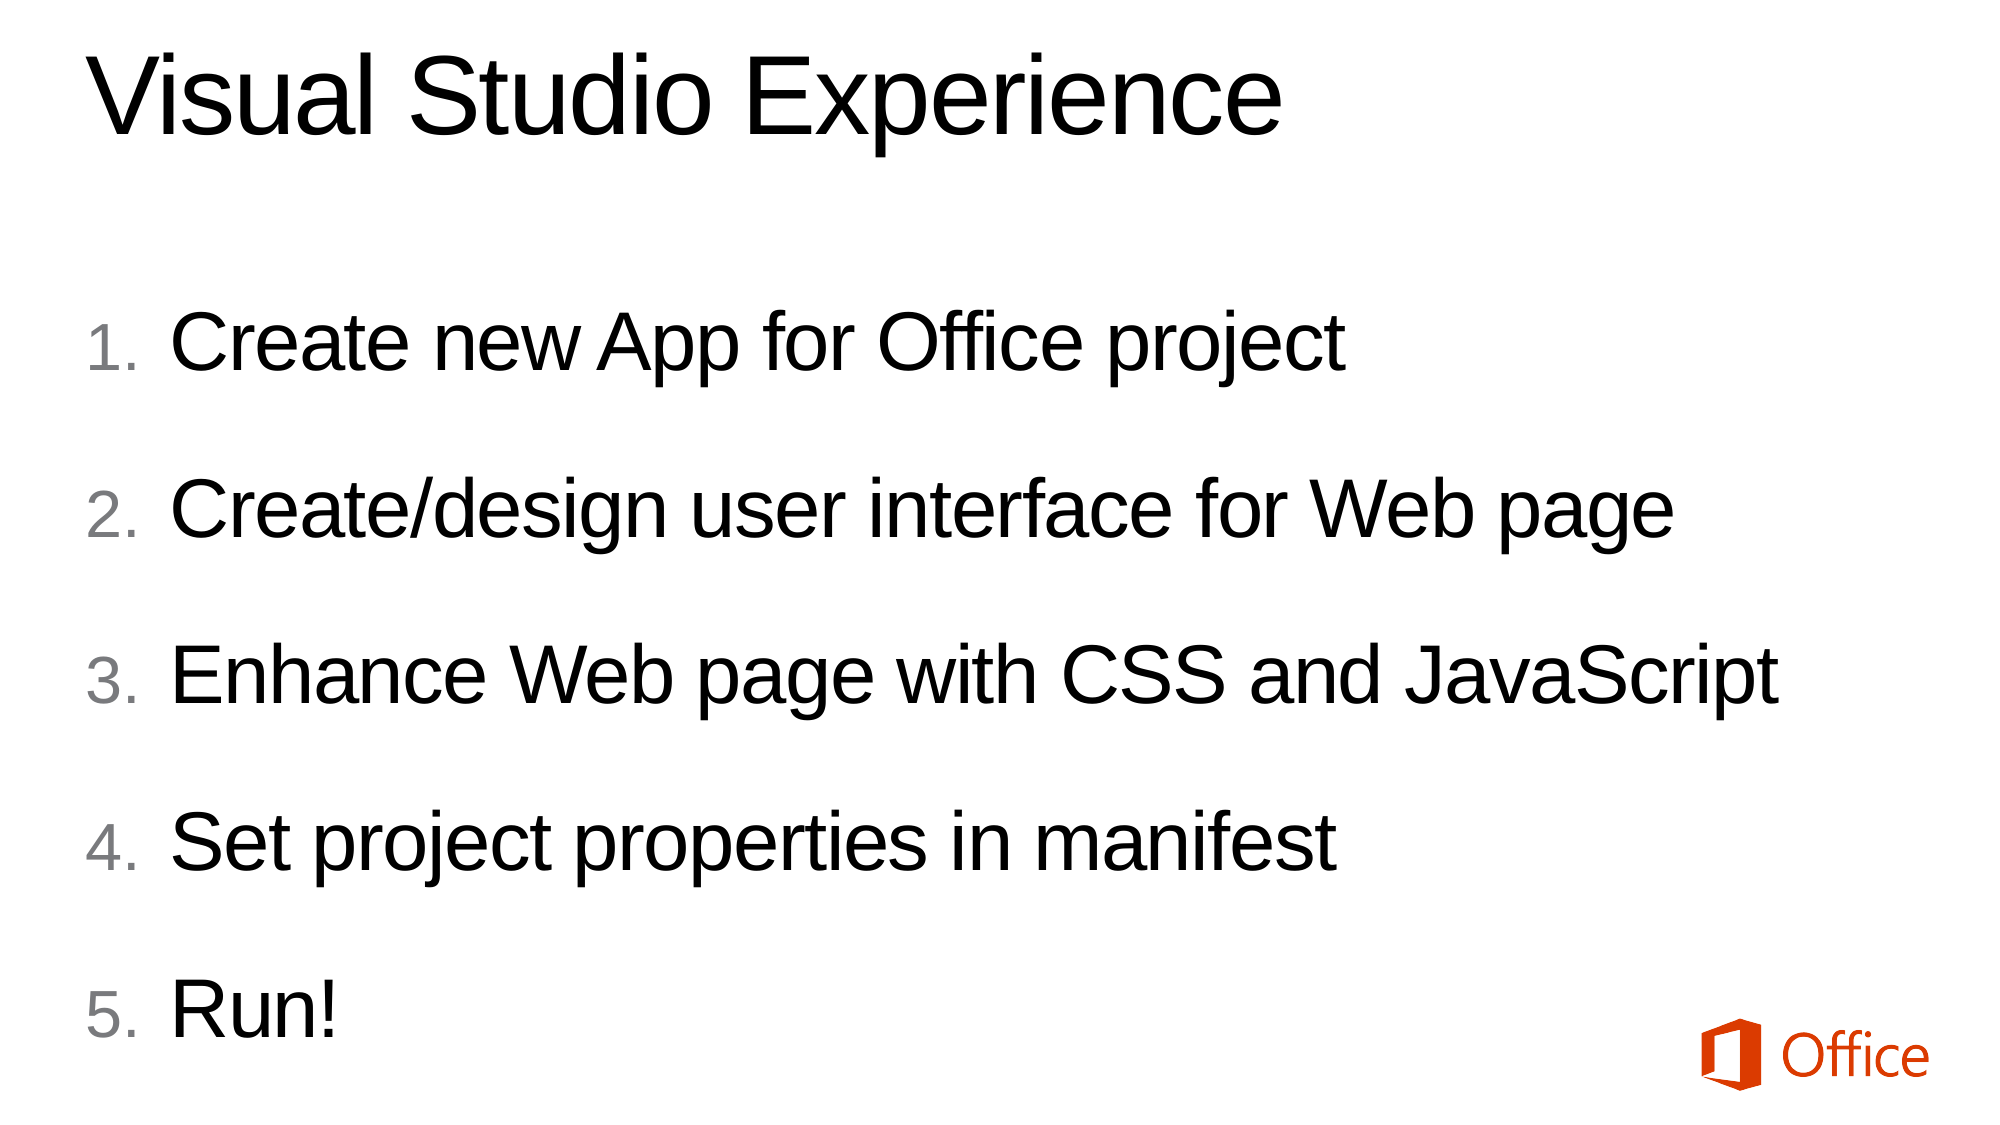

# Visual Studio Experience
Create new App for Office project
Create/design user interface for Web page
Enhance Web page with CSS and JavaScript
Set project properties in manifest
Run!